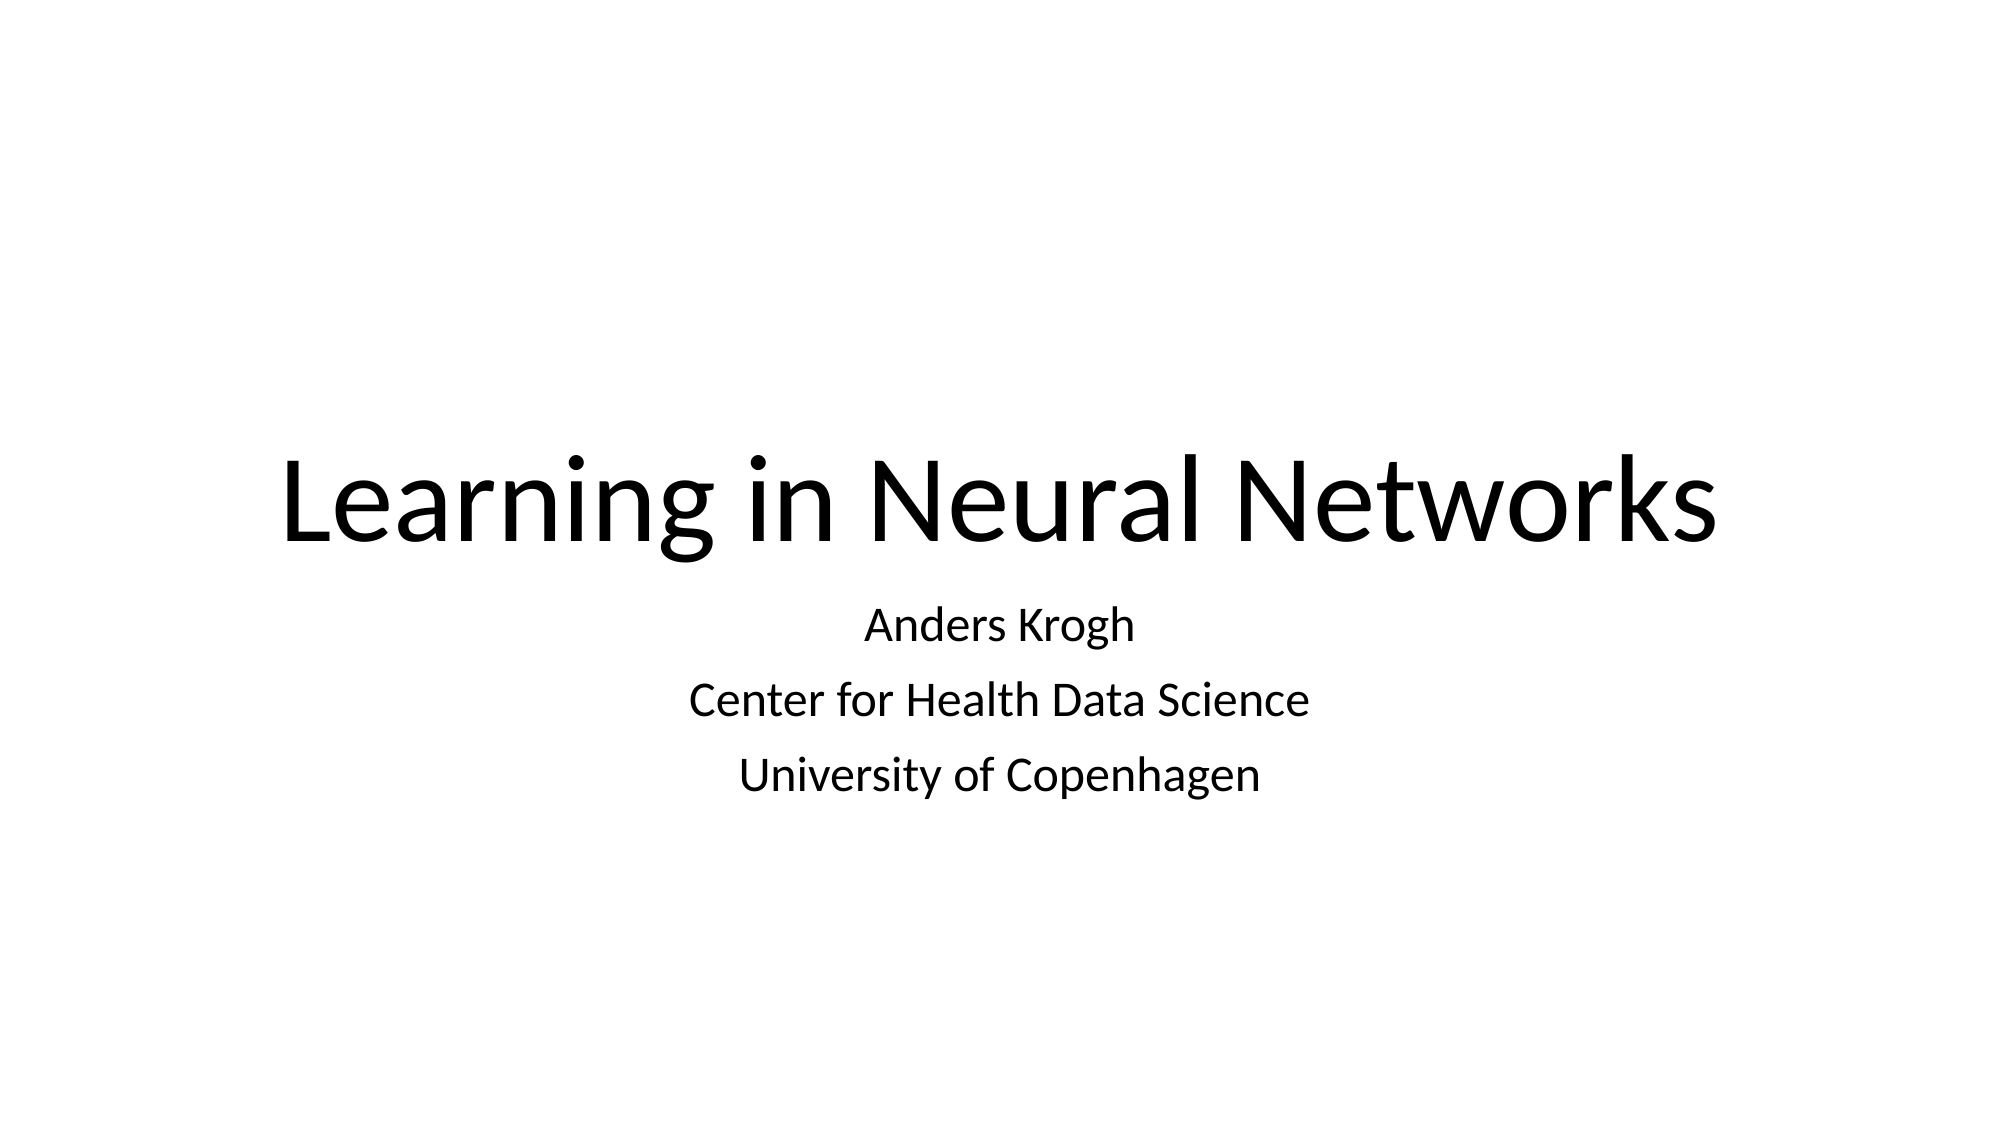

# Learning in Neural Networks
Anders Krogh
Center for Health Data Science
University of Copenhagen